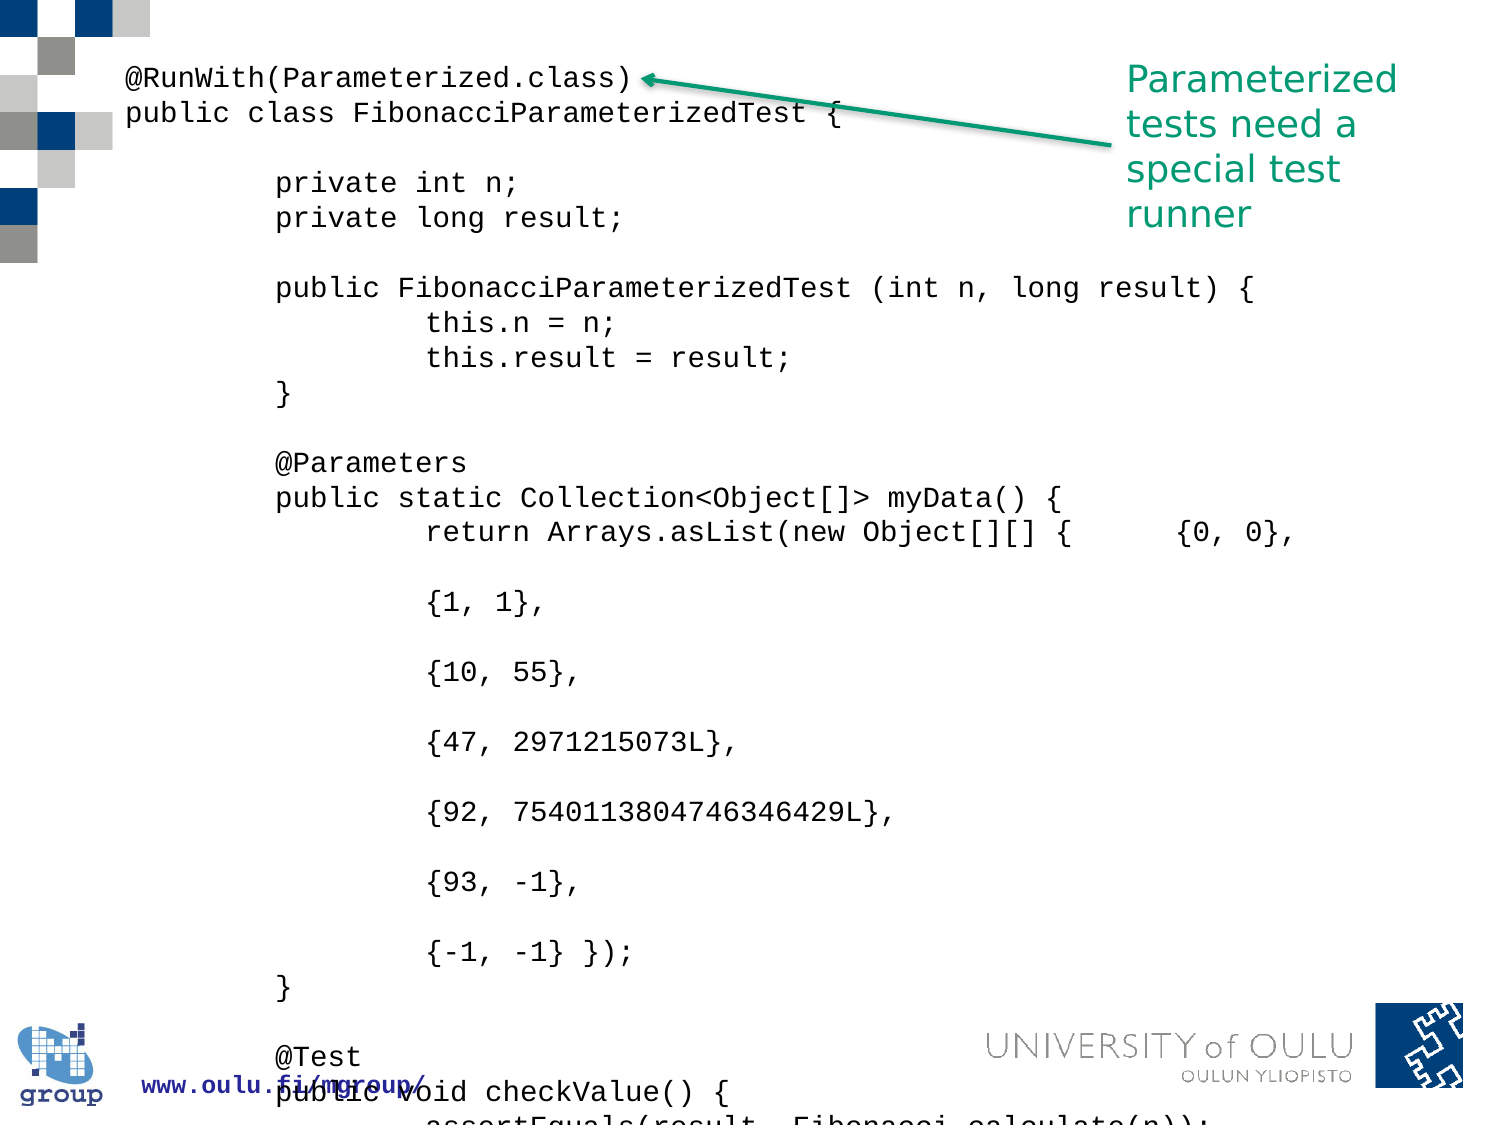

Parameterized tests need a special test runner
@RunWith(Parameterized.class)
public class FibonacciParameterizedTest {

	private int n;
	private long result;

	public FibonacciParameterizedTest (int n, long result) {
		this.n = n;
		this.result = result;
	}

	@Parameters
	public static Collection<Object[]> myData() {
		return Arrays.asList(new Object[][] {	{0, 0},
									   	   	{1, 1},
									   		{10, 55},
									   		{47, 2971215073L},
									   	   	{92, 7540113804746346429L},
									   		{93, -1},
									   		{-1, -1} });
	}

	@Test
	public void checkValue() {
		assertEquals(result, Fibonacci.calculate(n));
	}

}